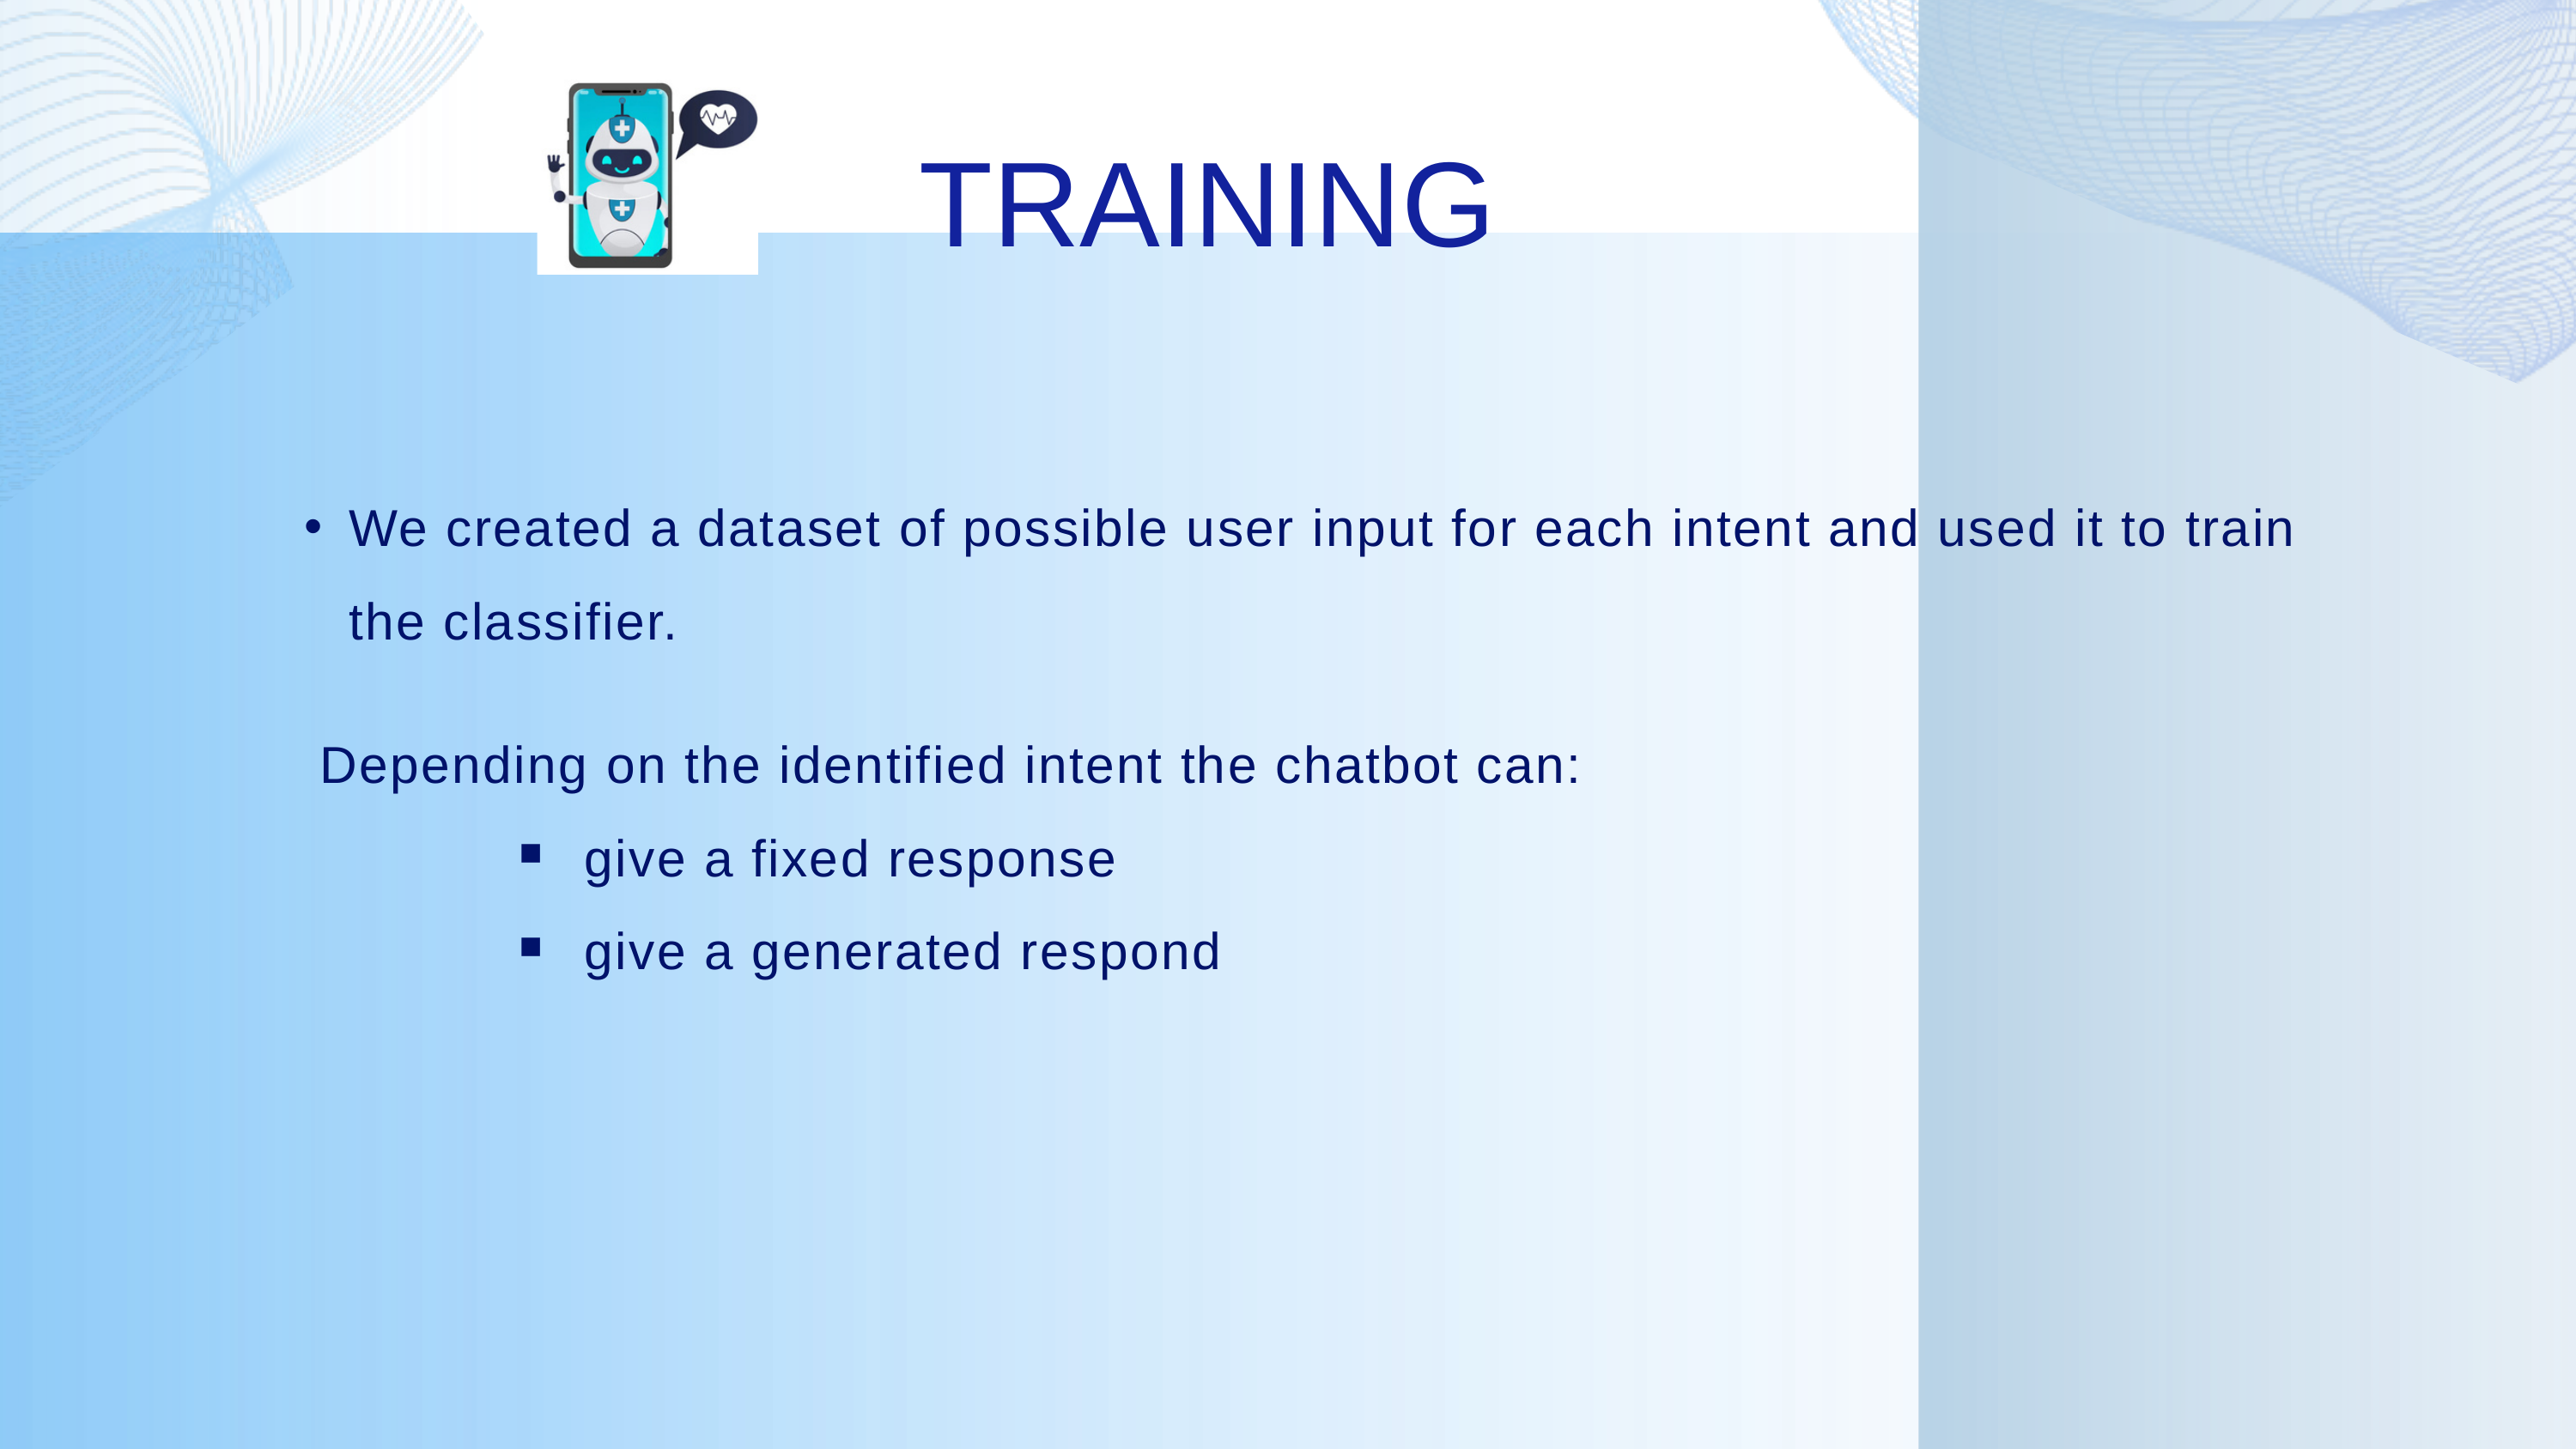

TRAINING

We created a dataset of possible user input for each intent and used it to train the classifier.
Depending on the identified intent the chatbot can:
give a fixed response
give a generated respond